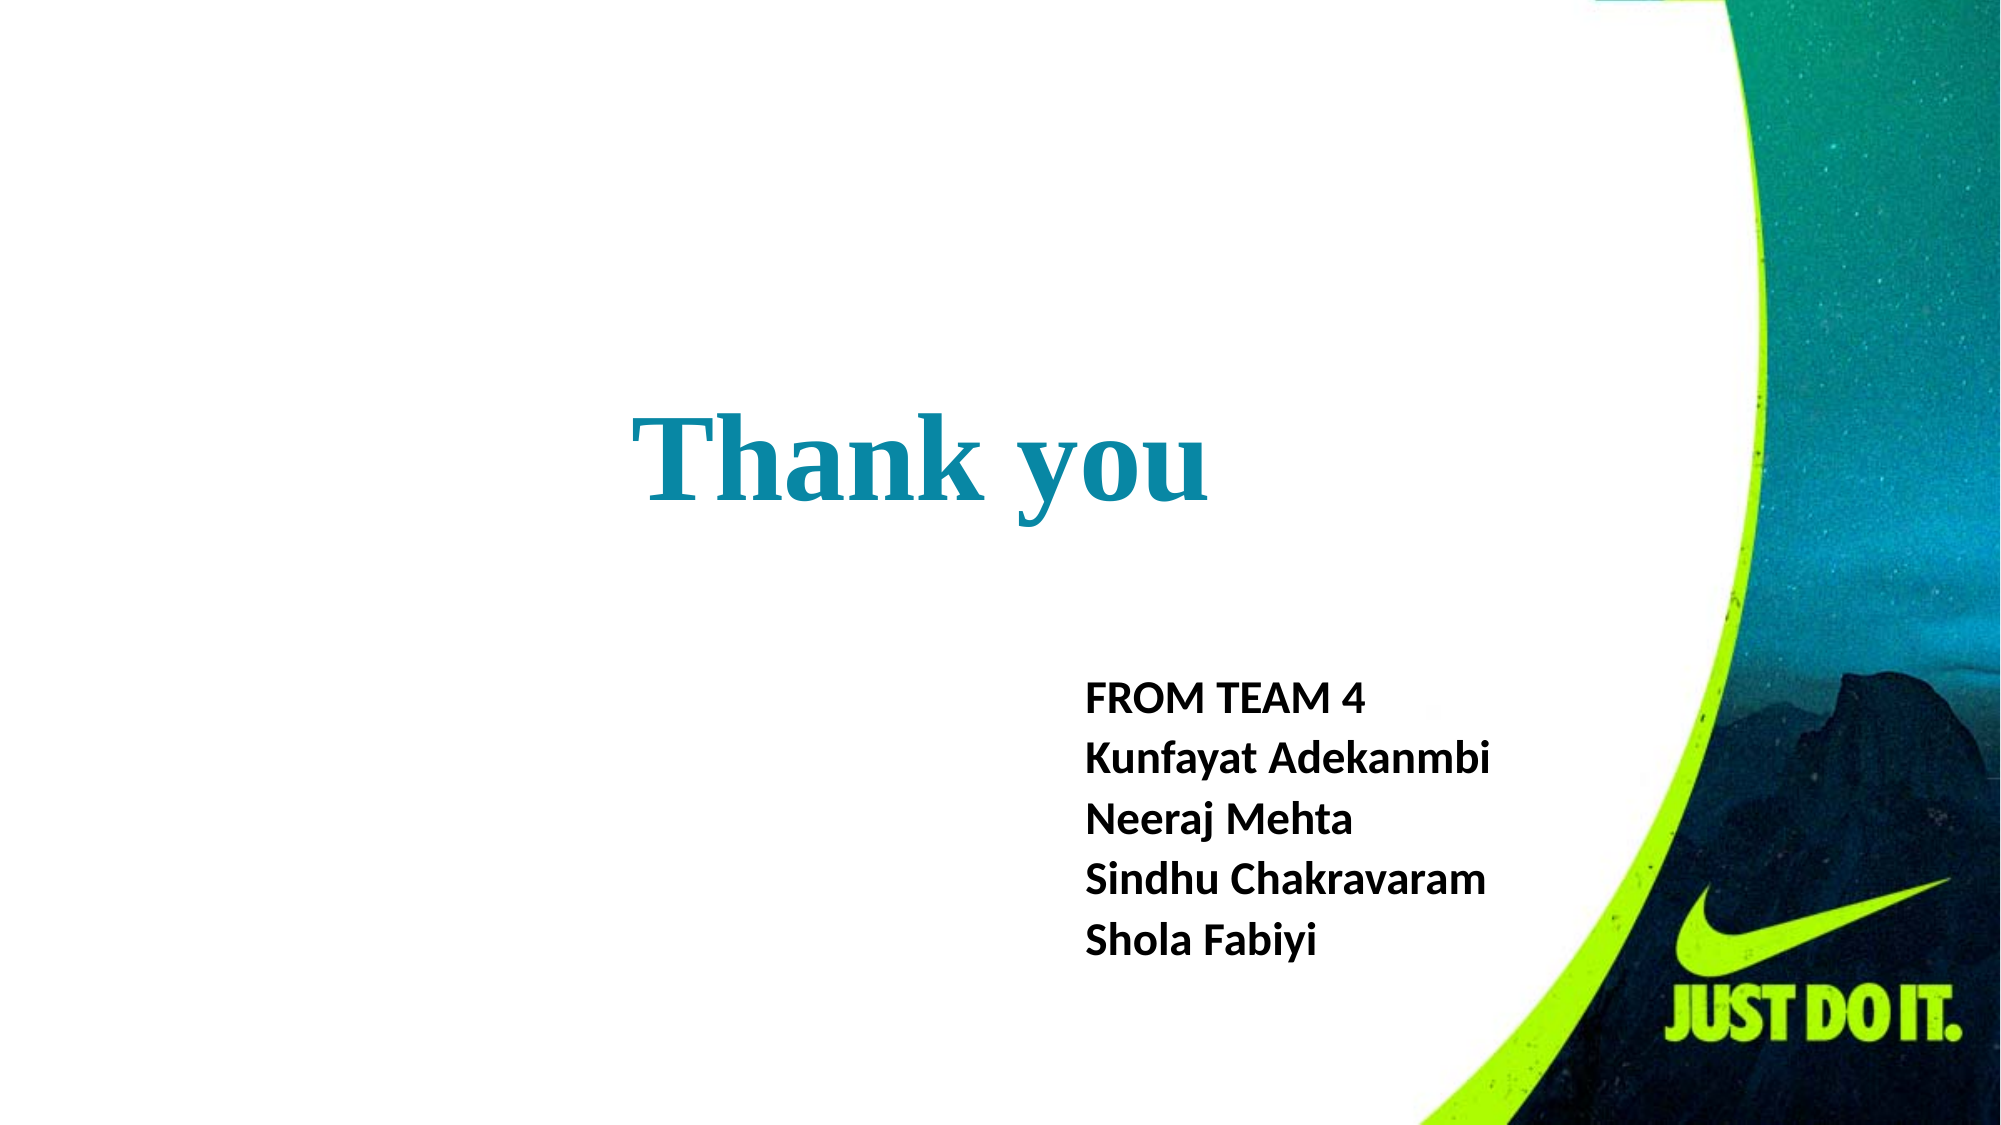

Thank you
FROM TEAM 4
Kunfayat Adekanmbi
Neeraj Mehta
Sindhu Chakravaram
Shola Fabiyi